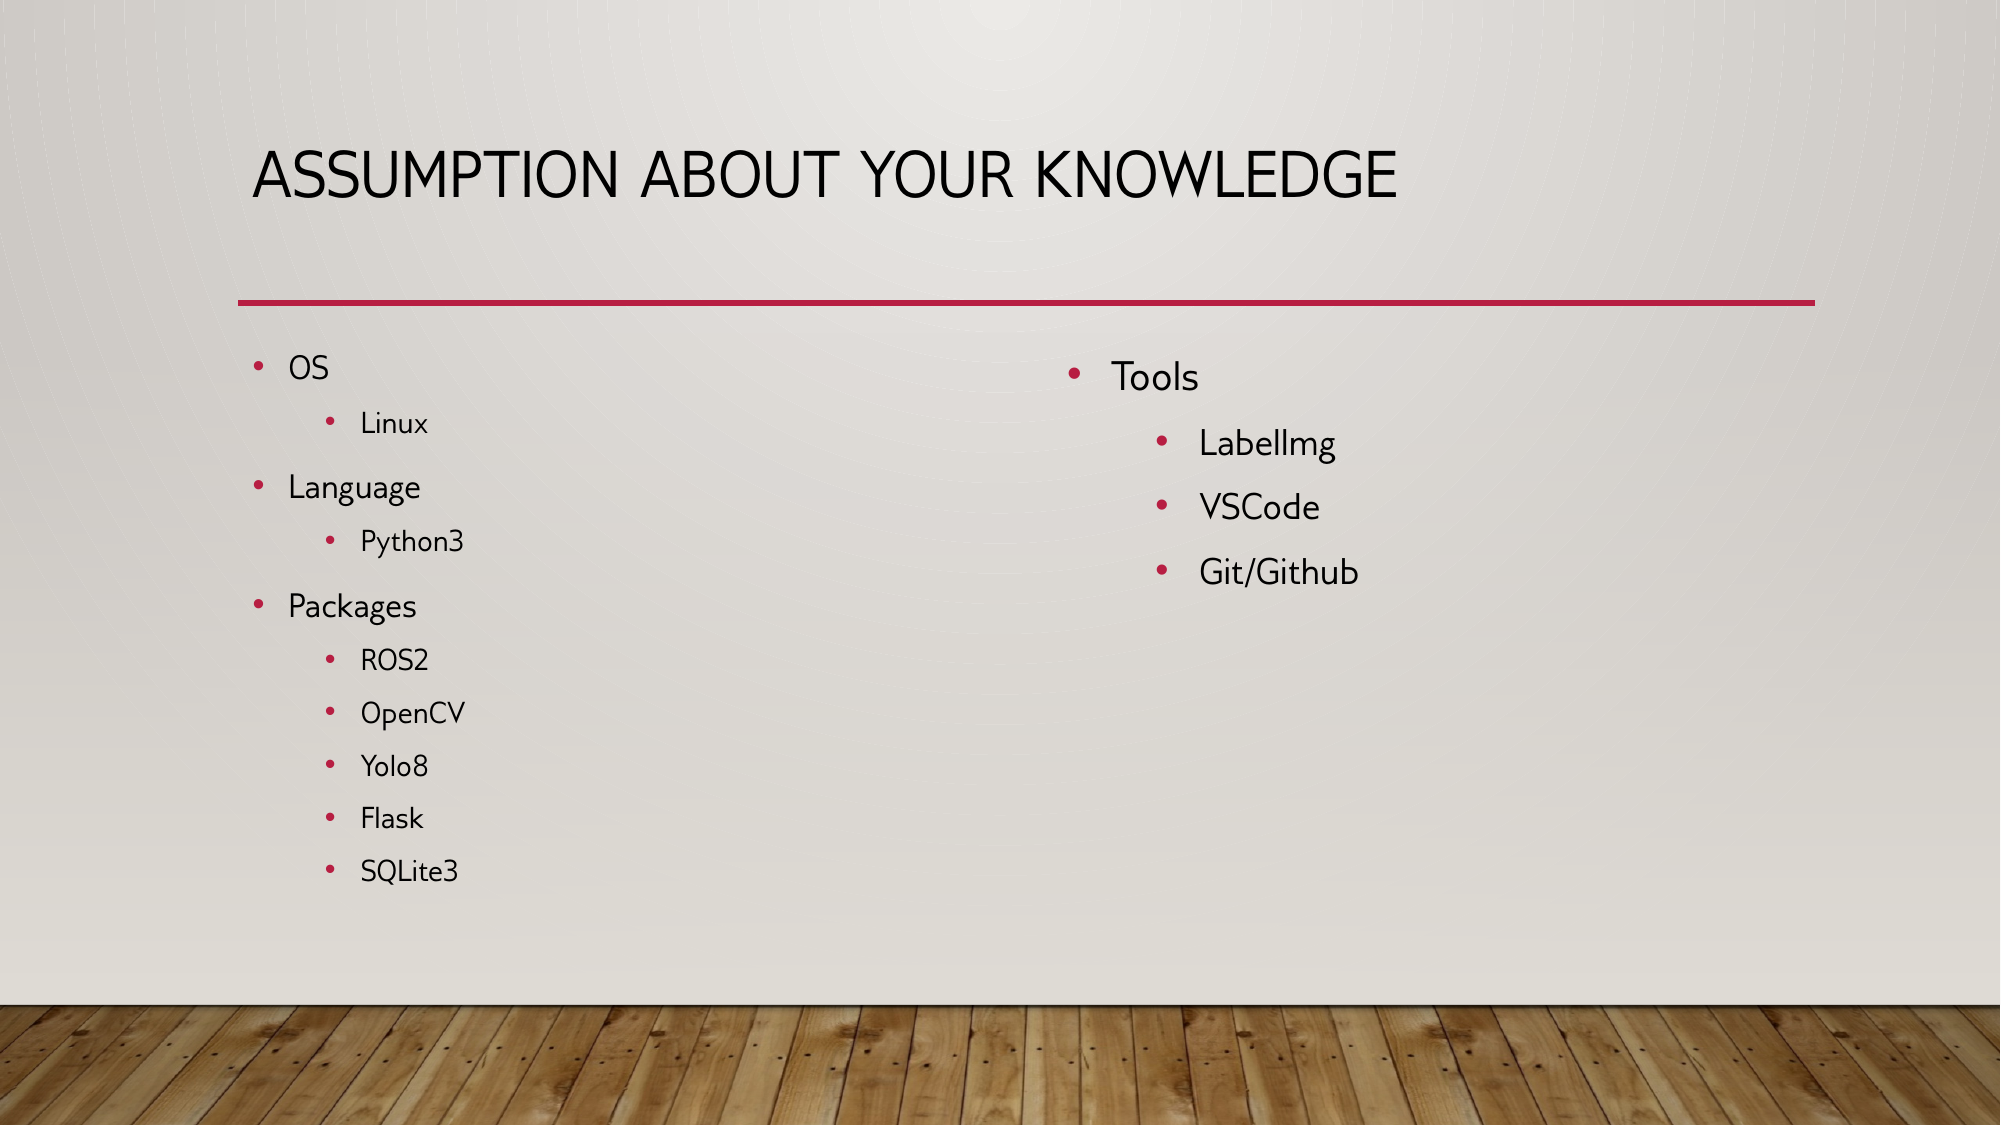

# Assumption about Your Knowledge
OS
Linux
Language
Python3
Packages
ROS2
OpenCV
Yolo8
Flask
SQLite3

Tools
LabelImg
VSCode
Git/Github